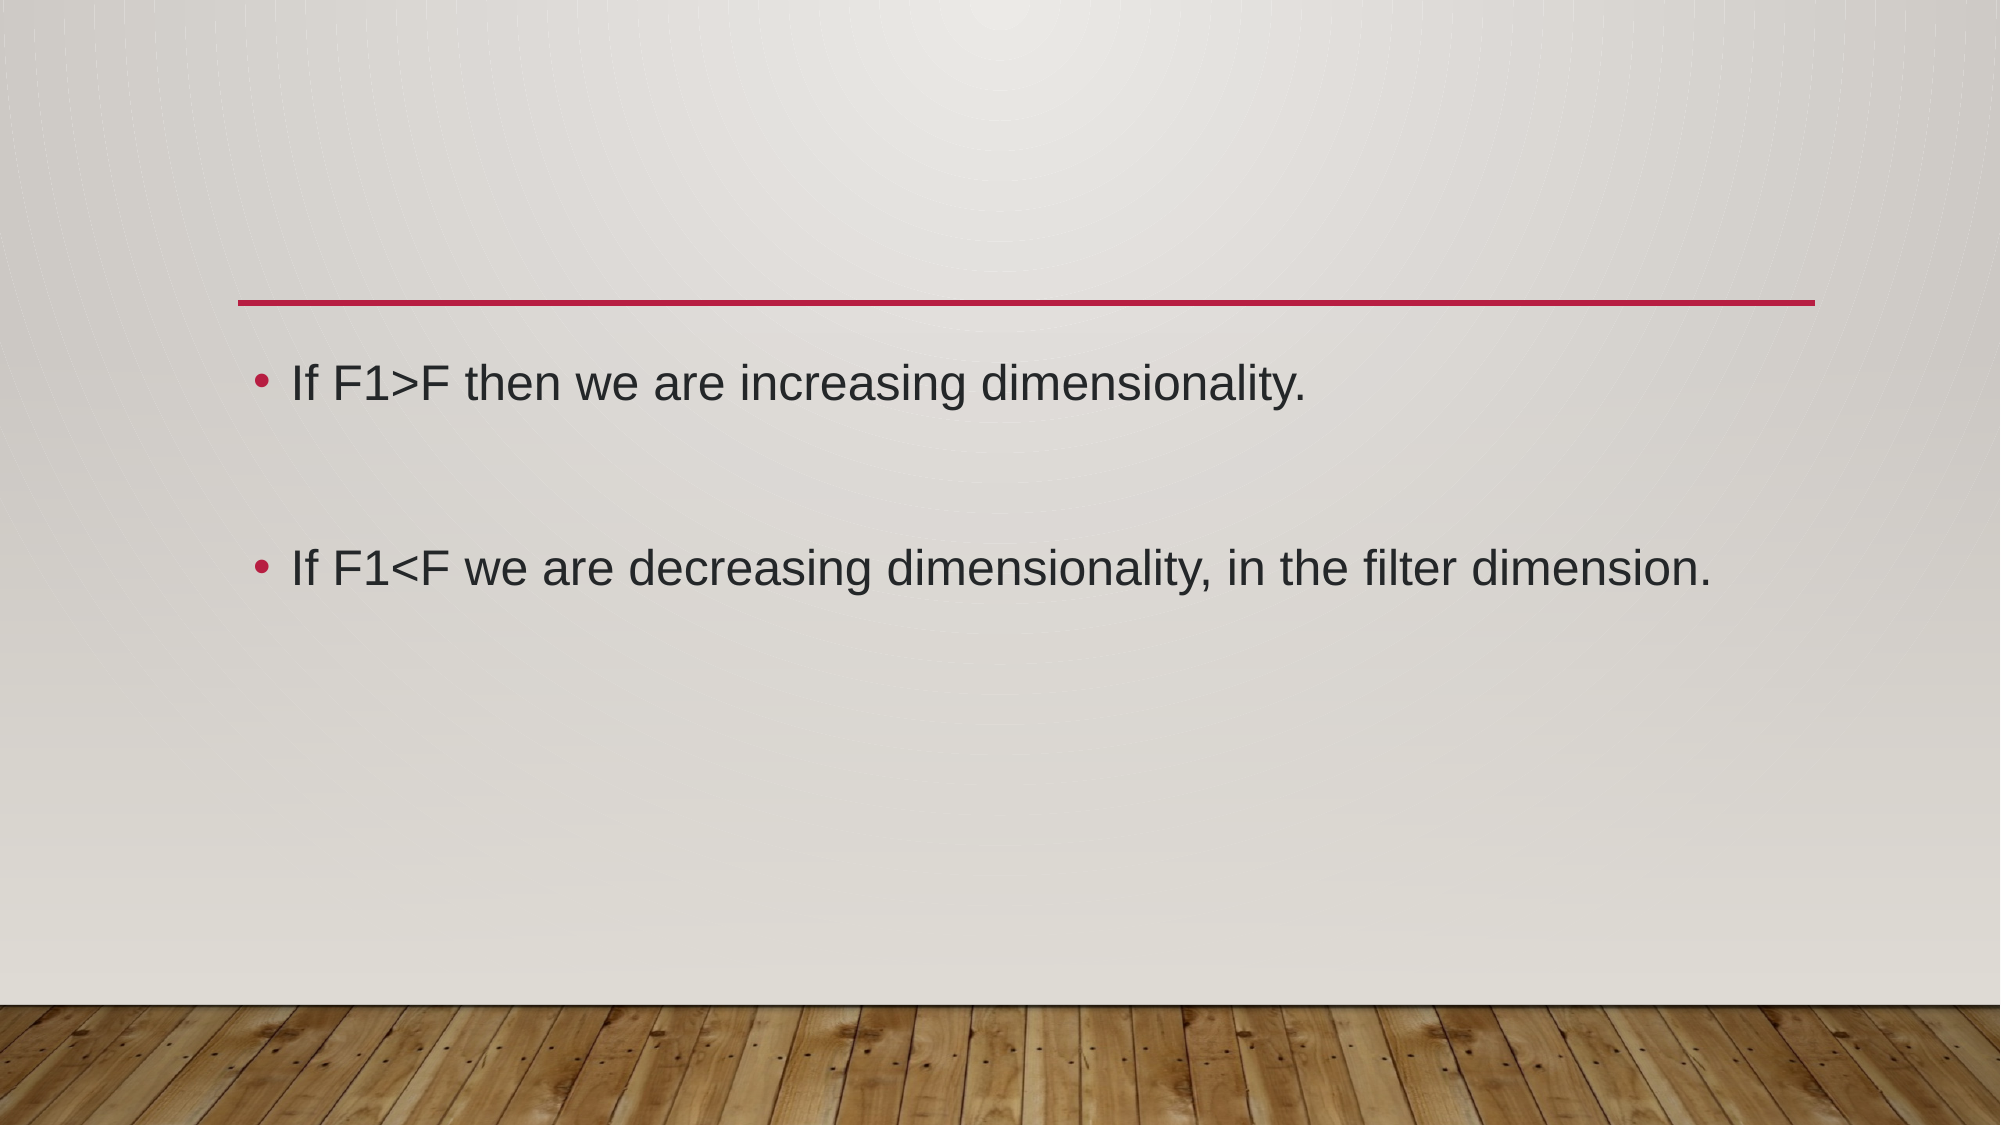

If F1>F then we are increasing dimensionality.

If F1<F we are decreasing dimensionality, in the filter dimension.